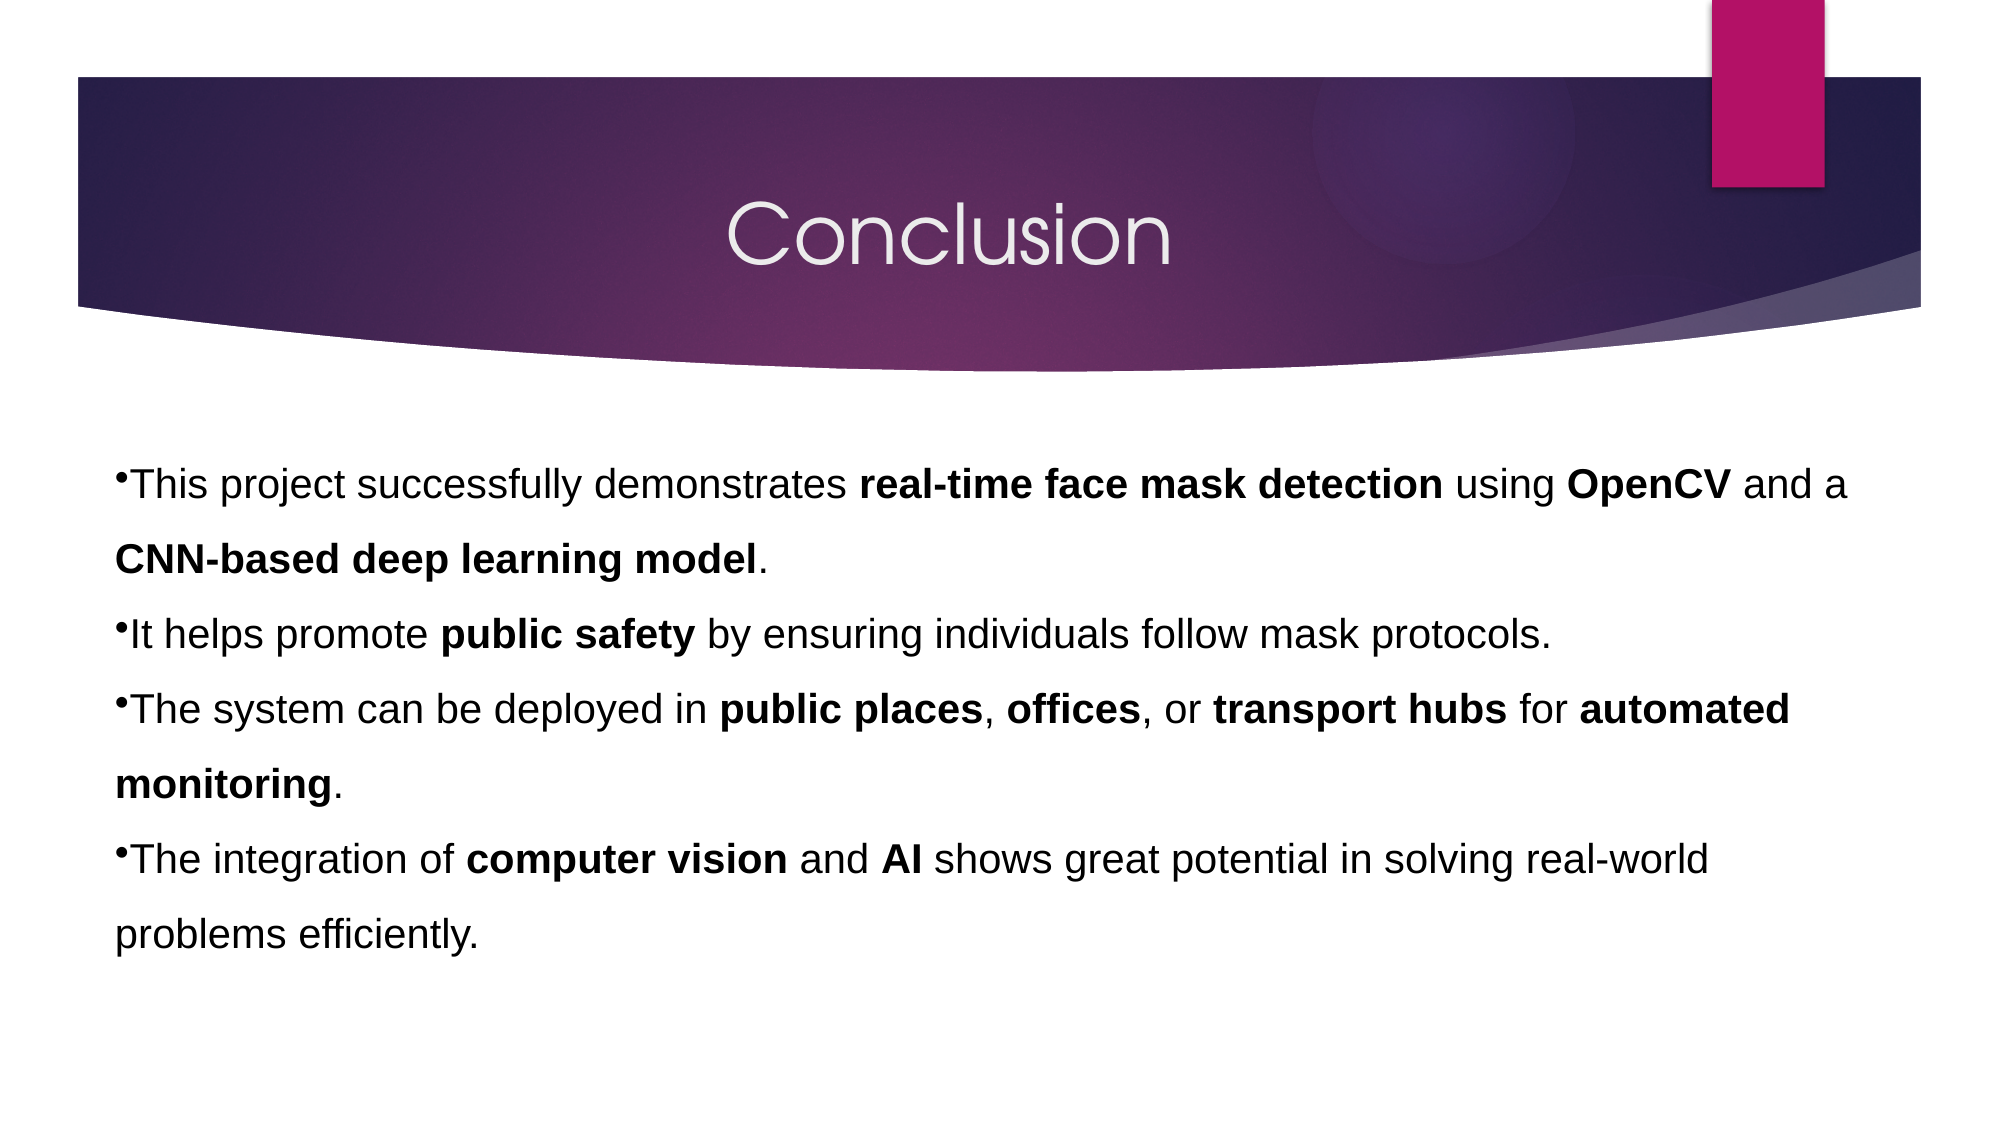

# Conclusion
This project successfully demonstrates real-time face mask detection using OpenCV and a CNN-based deep learning model.
It helps promote public safety by ensuring individuals follow mask protocols.
The system can be deployed in public places, offices, or transport hubs for automated monitoring.
The integration of computer vision and AI shows great potential in solving real-world problems efficiently.